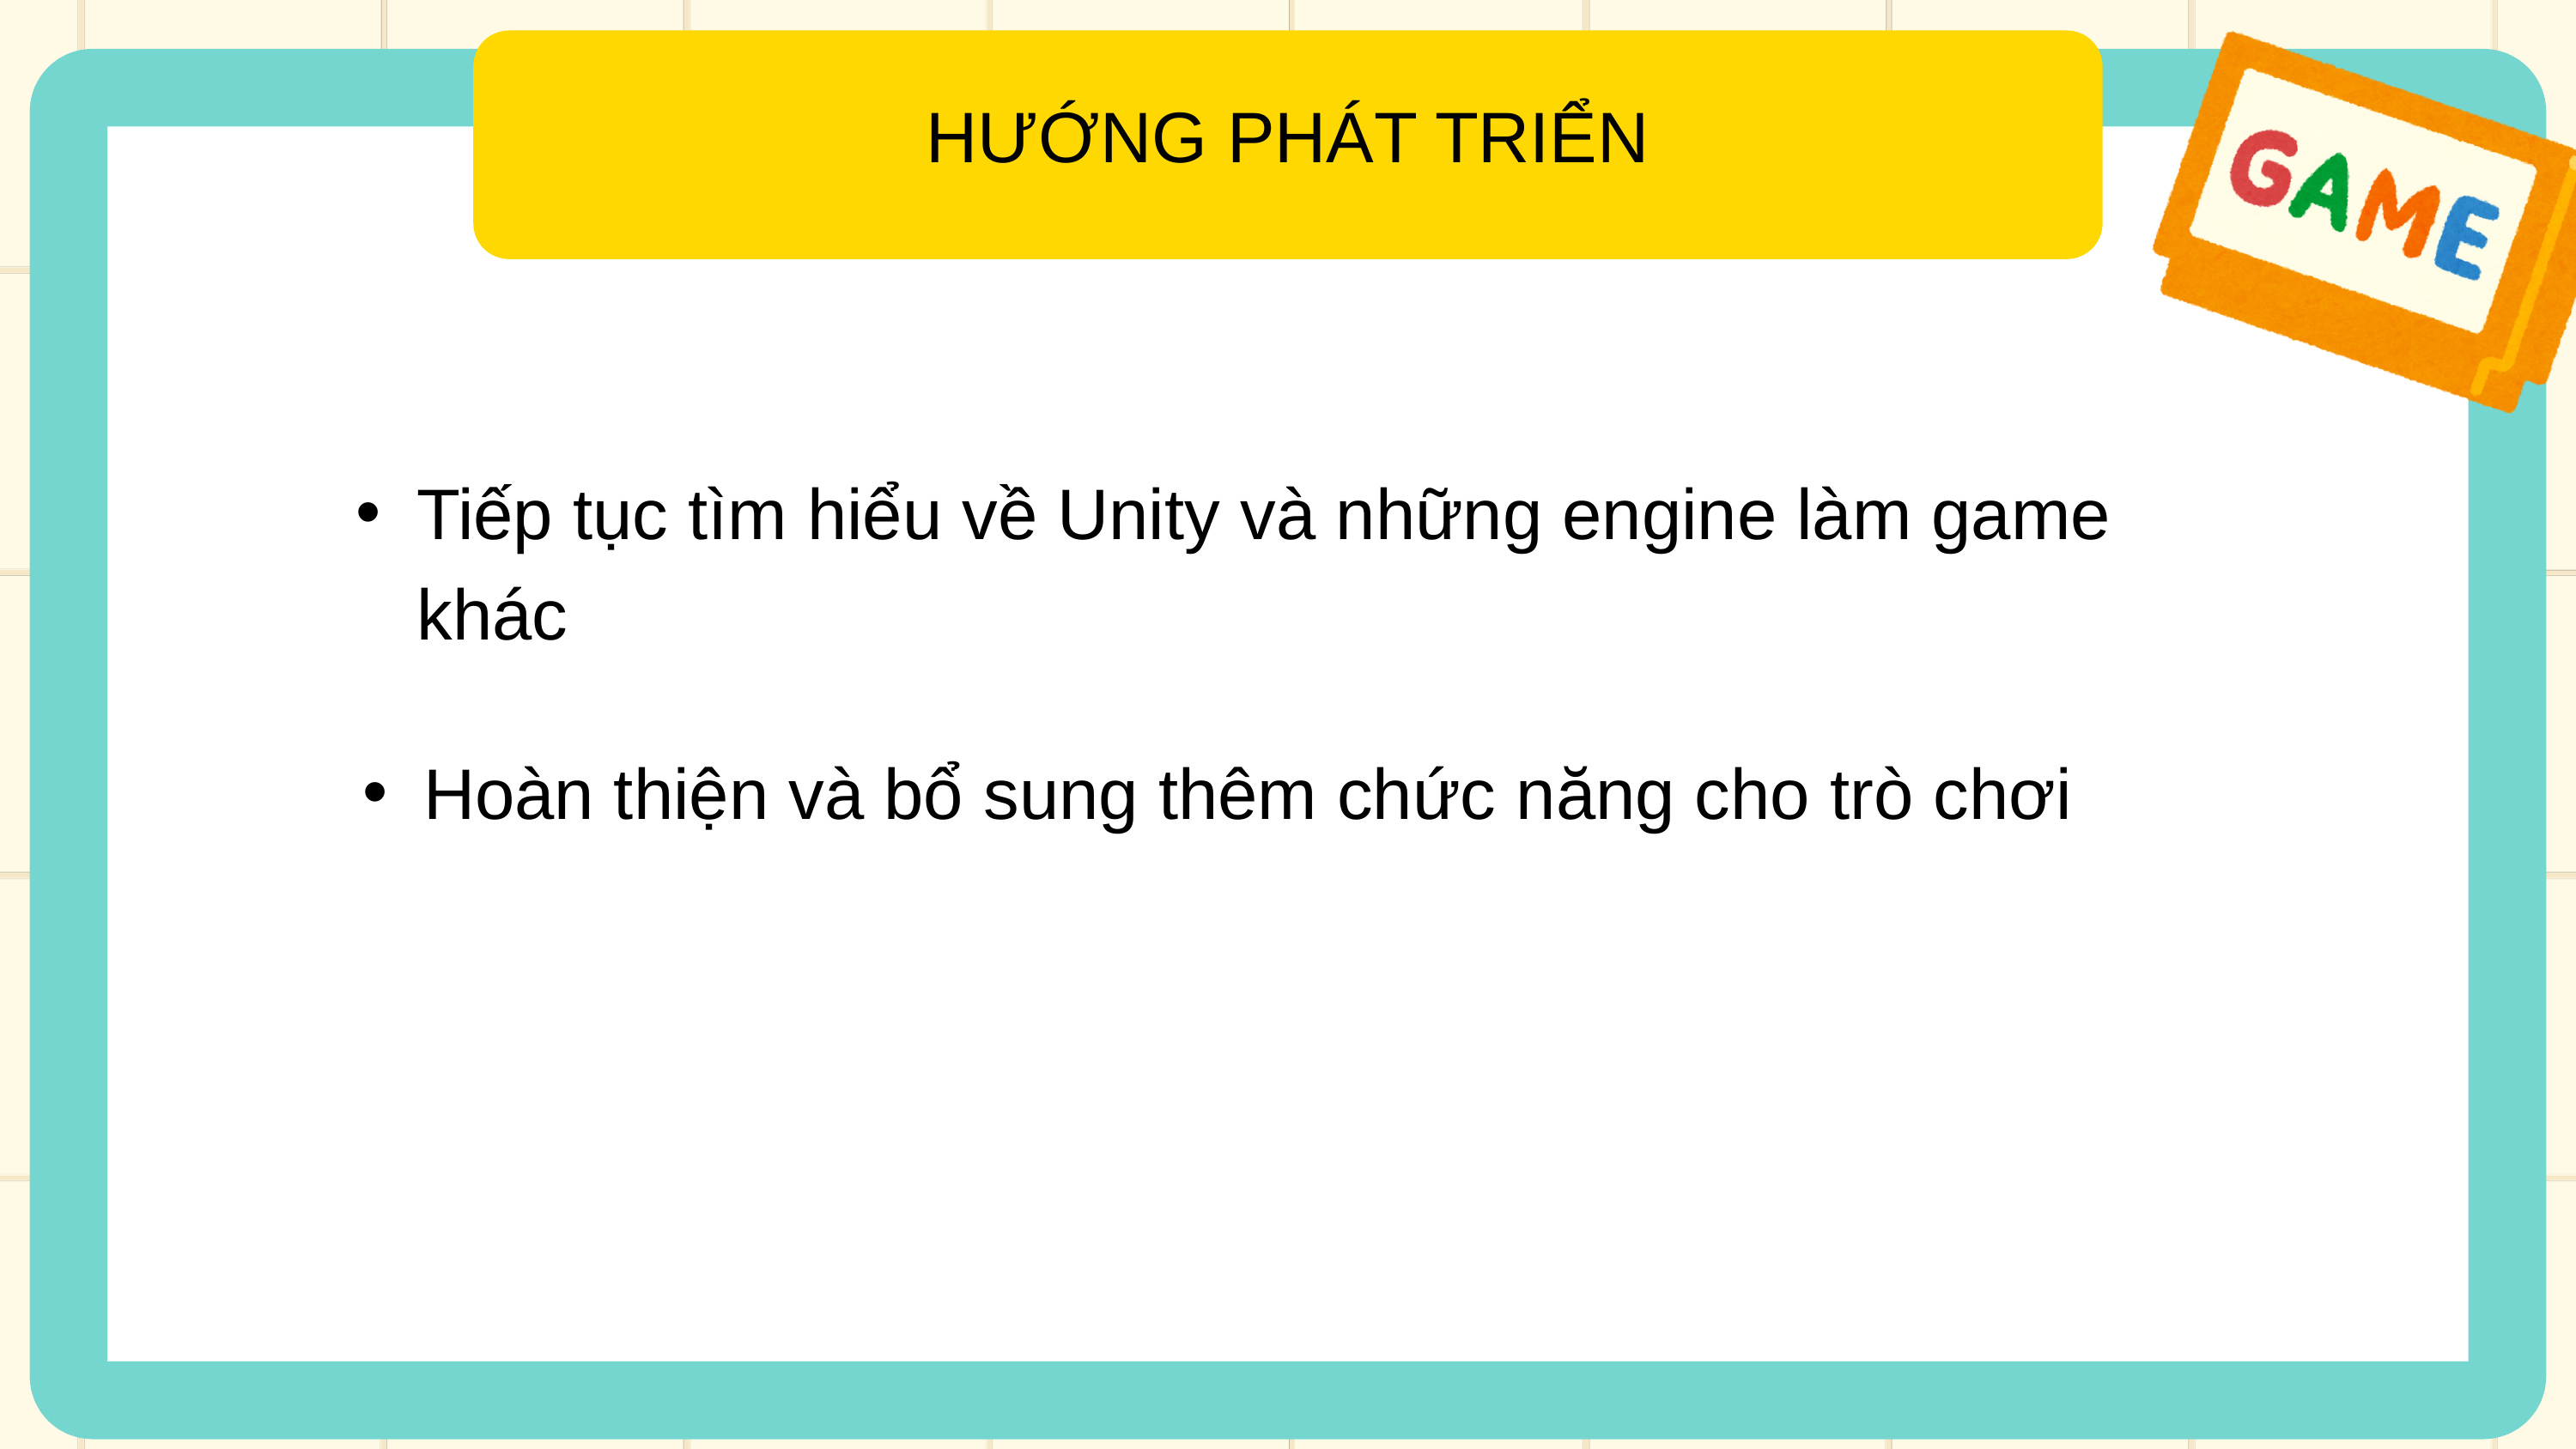

HƯỚNG PHÁT TRIỂN

Tiếp tục tìm hiểu về Unity và những engine làm game khác
Hoàn thiện và bổ sung thêm chức năng cho trò chơi